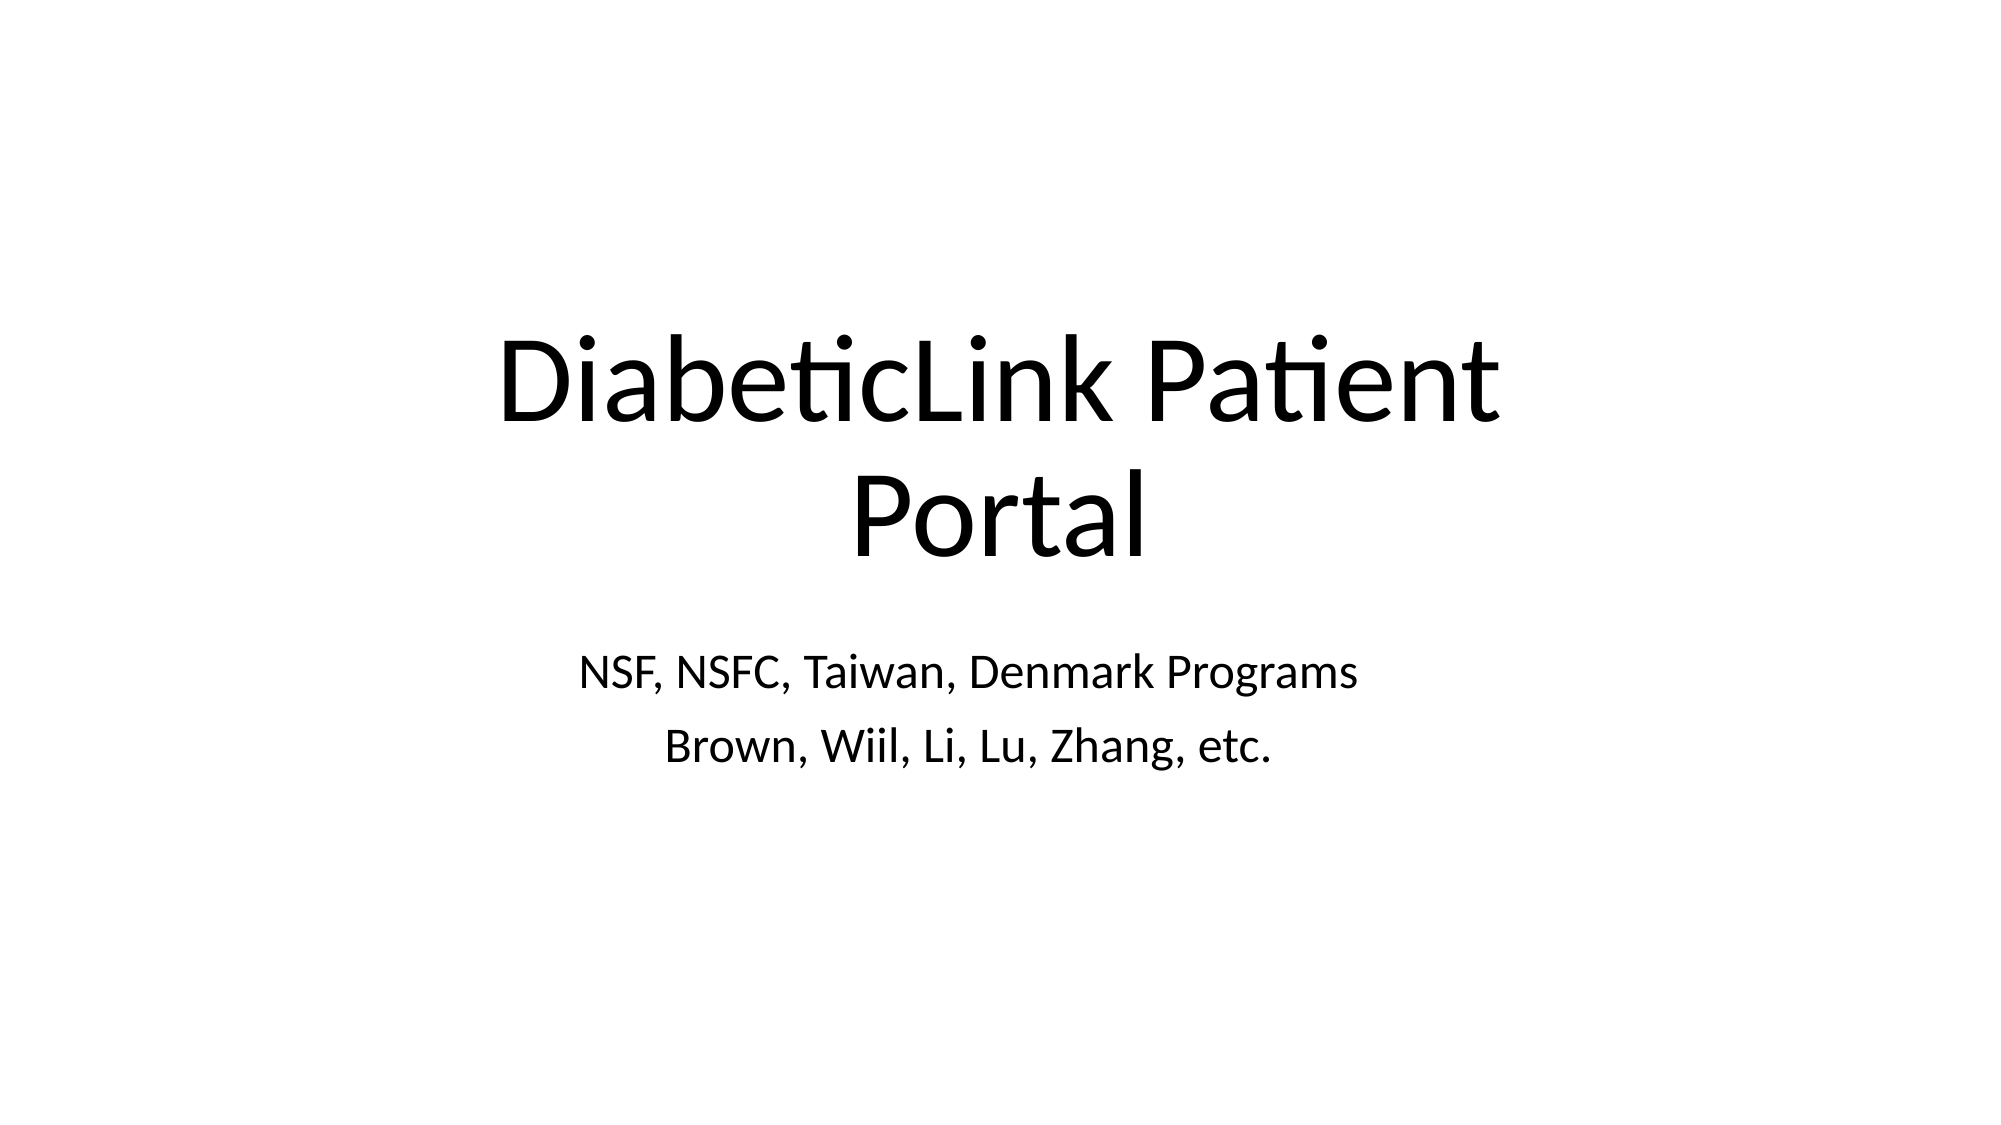

# DiabeticLink Patient Portal
NSF, NSFC, Taiwan, Denmark Programs
Brown, Wiil, Li, Lu, Zhang, etc.